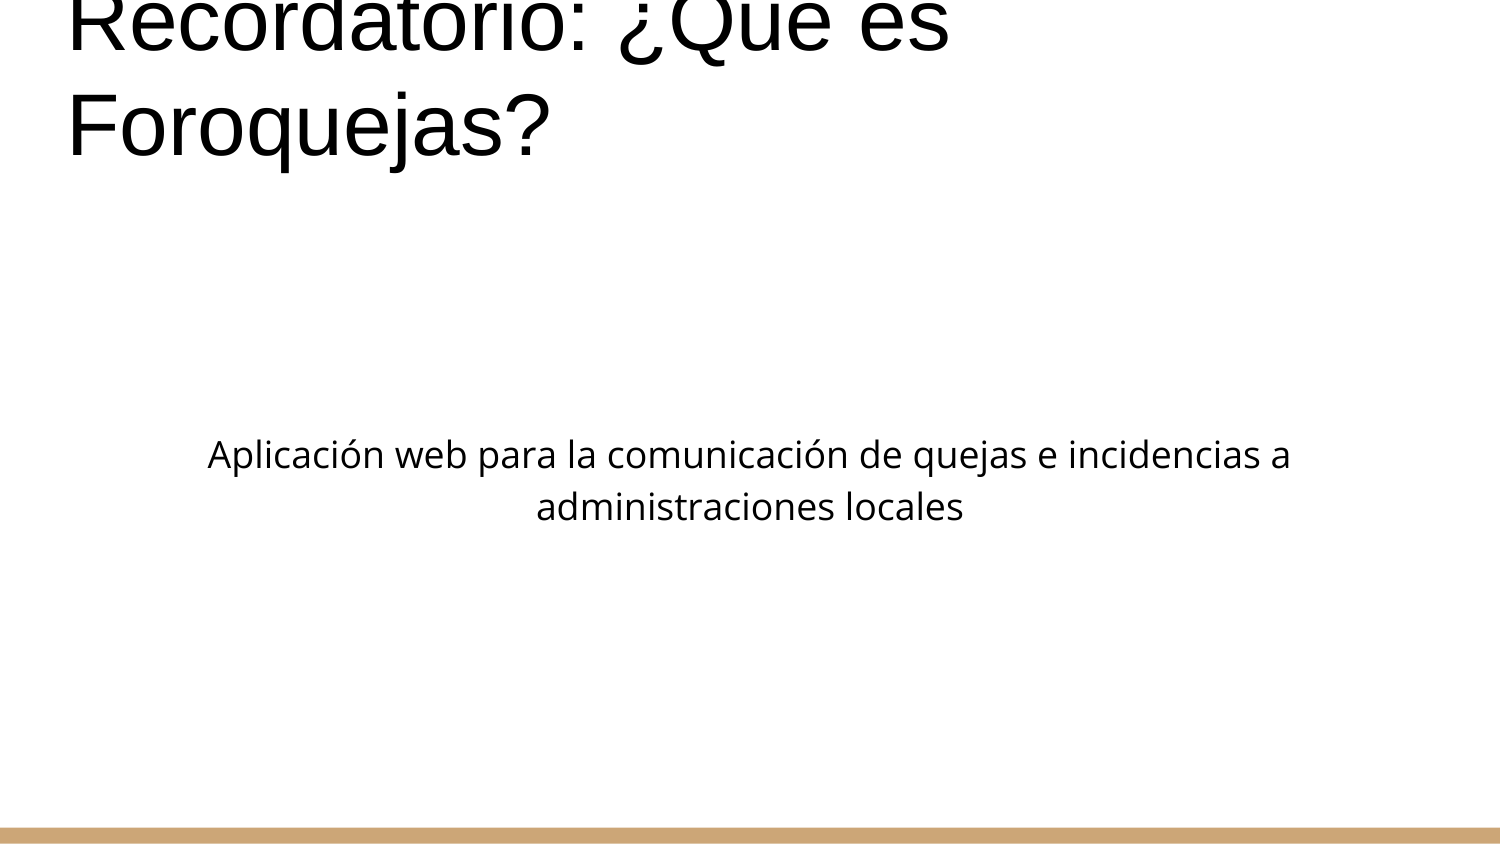

# Recordatorio: ¿Qué es Foroquejas?
Aplicación web para la comunicación de quejas e incidencias a administraciones locales